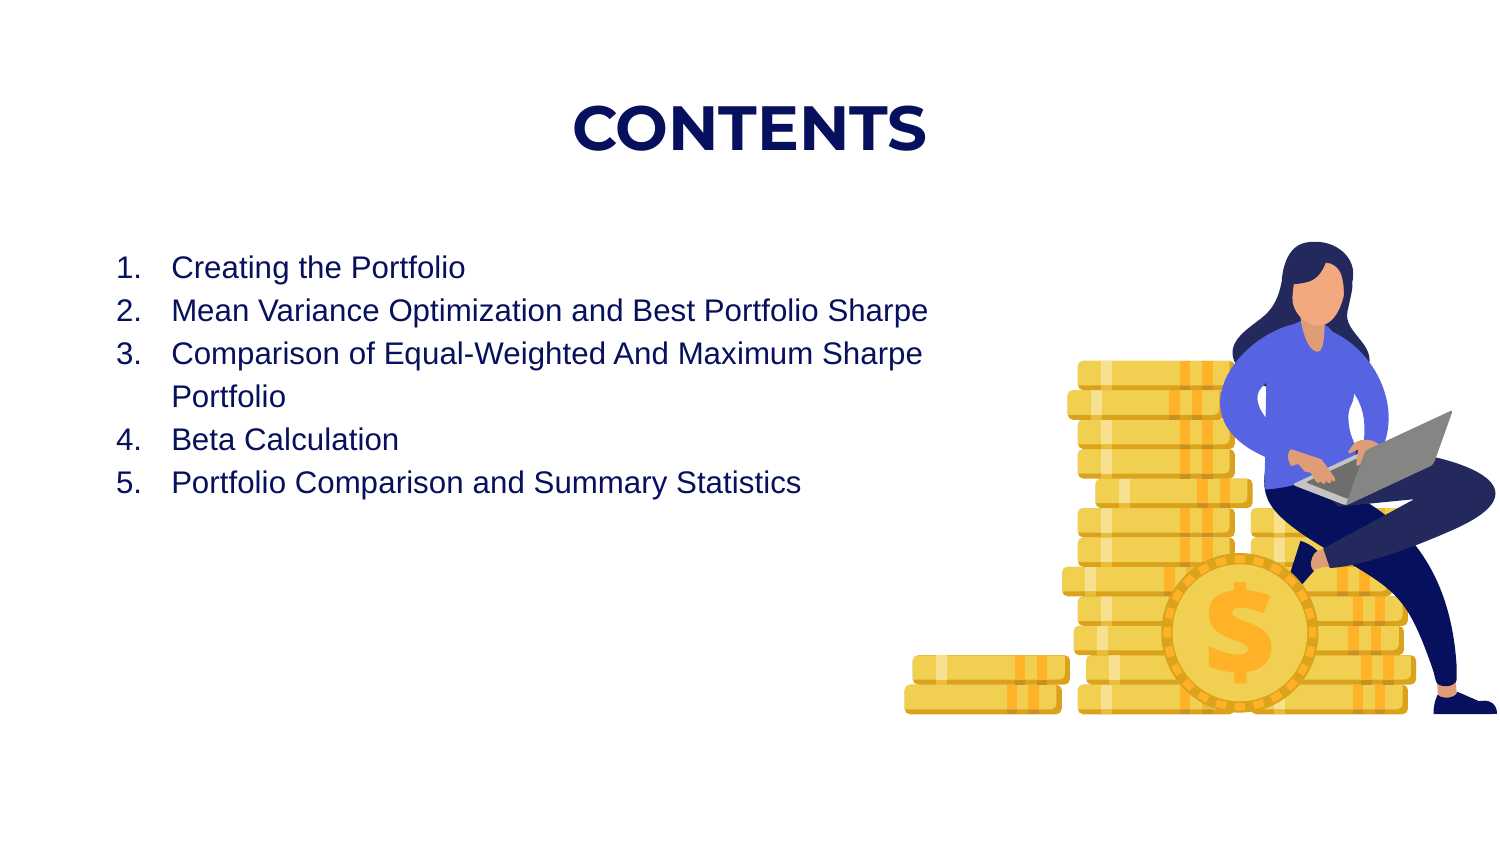

# CONTENTS
Creating the Portfolio
Mean Variance Optimization and Best Portfolio Sharpe
Comparison of Equal-Weighted And Maximum Sharpe Portfolio
Beta Calculation
Portfolio Comparison and Summary Statistics